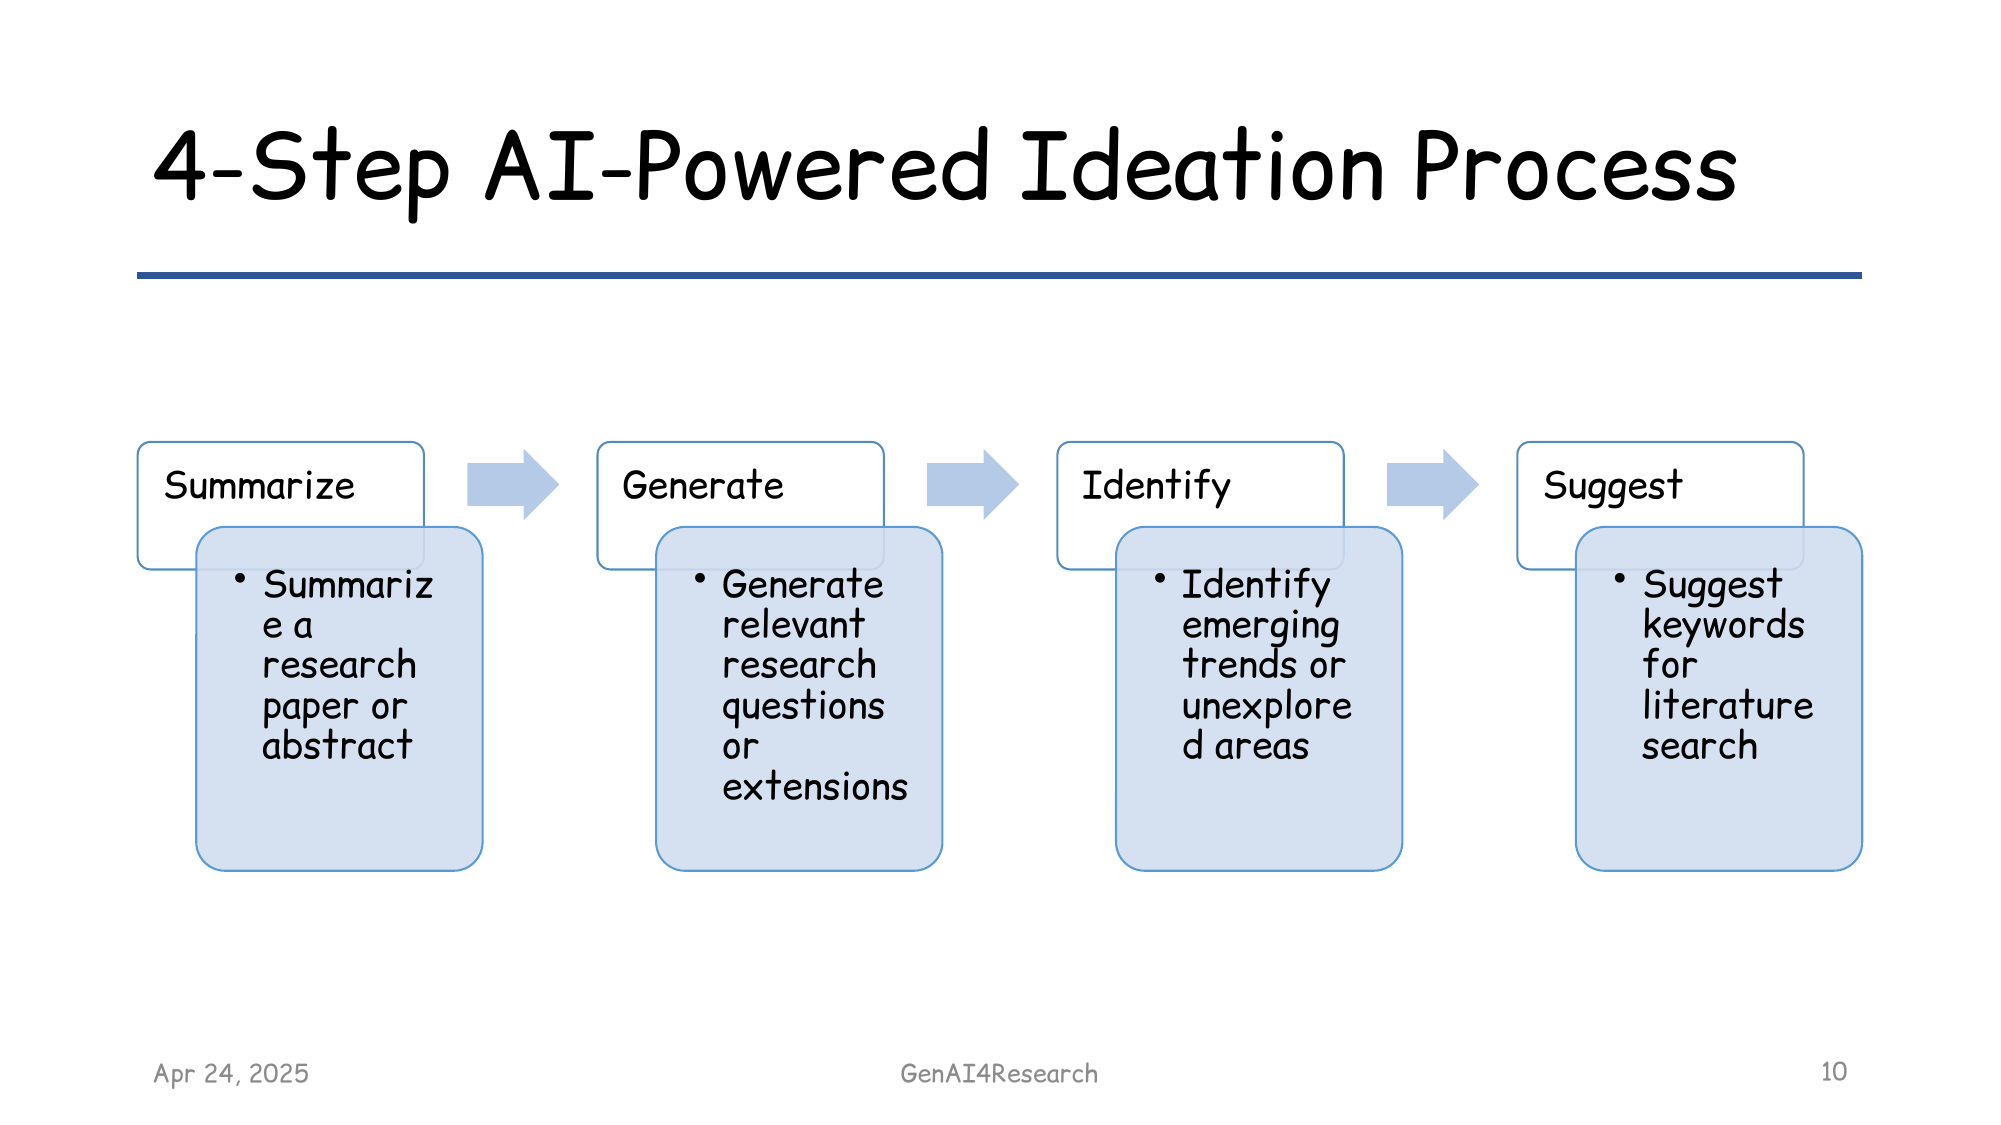

# 4-Step AI-Powered Ideation Process
Summarize
Summarize a research paper or abstract

Generate
Generate relevant research questions or extensions

Identify
Identify emerging trends or unexplored areas

Suggest
Suggest keywords for literature search
Apr 24, 2025
GenAI4Research
10